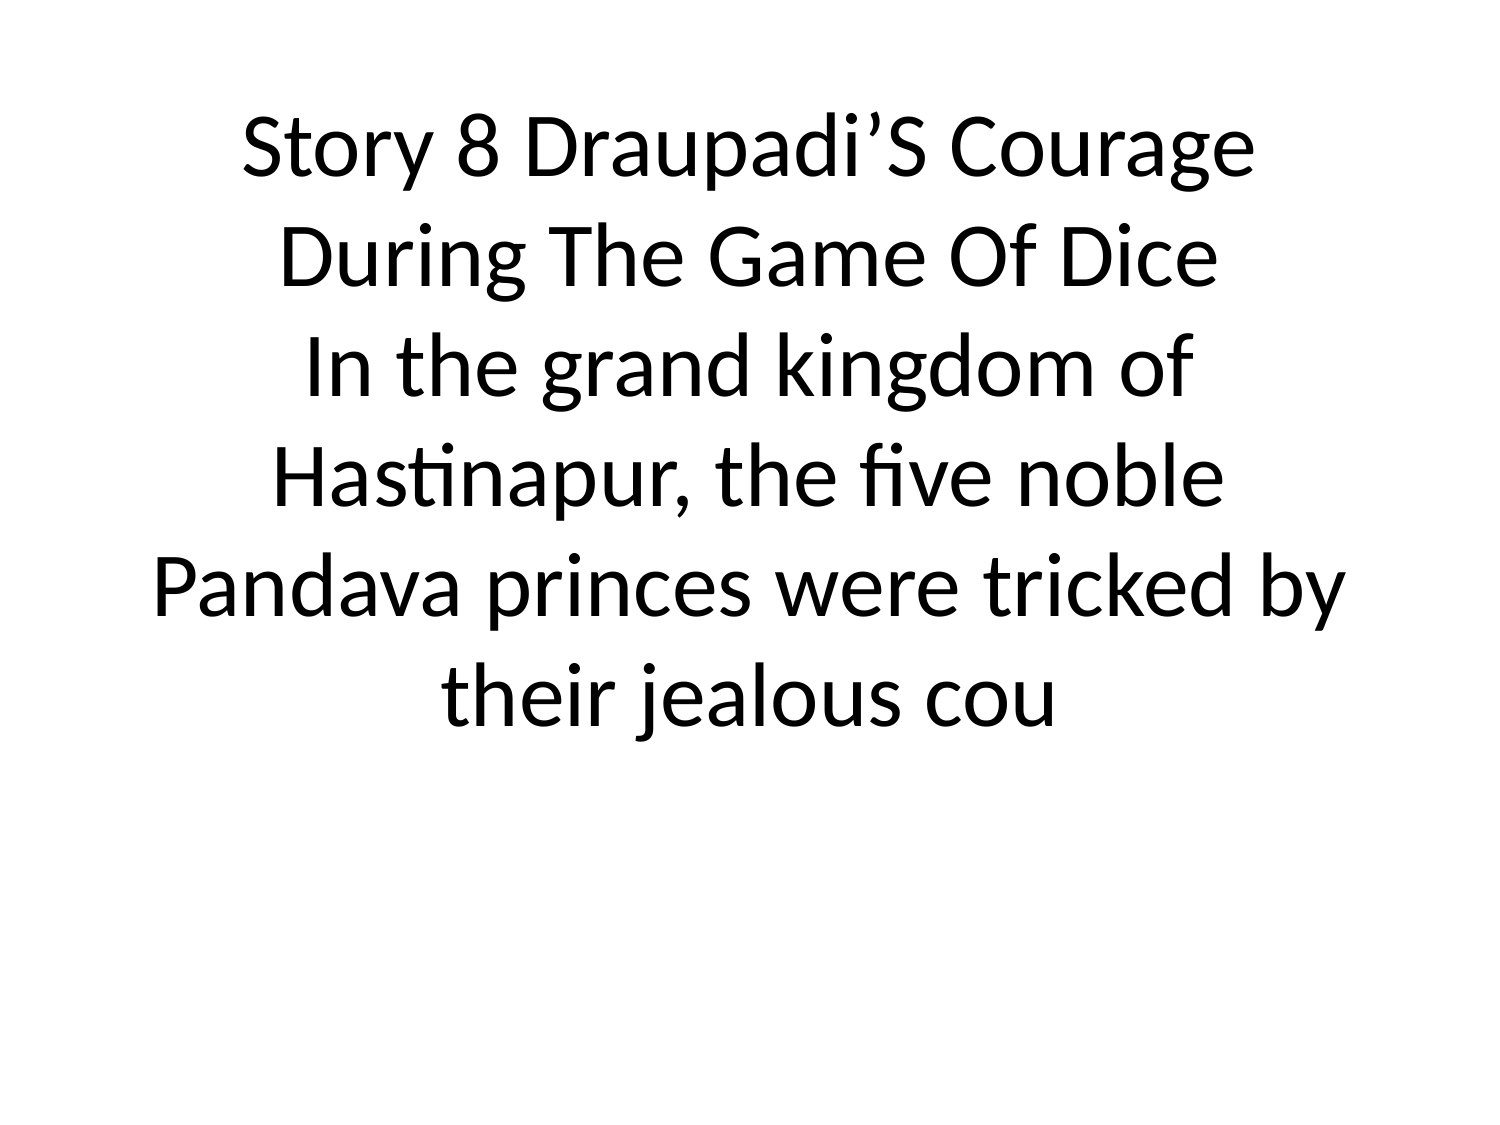

# Story 8 Draupadi’S Courage During The Game Of Dice
In the grand kingdom of Hastinapur, the five noble Pandava princes were tricked by their jealous cou